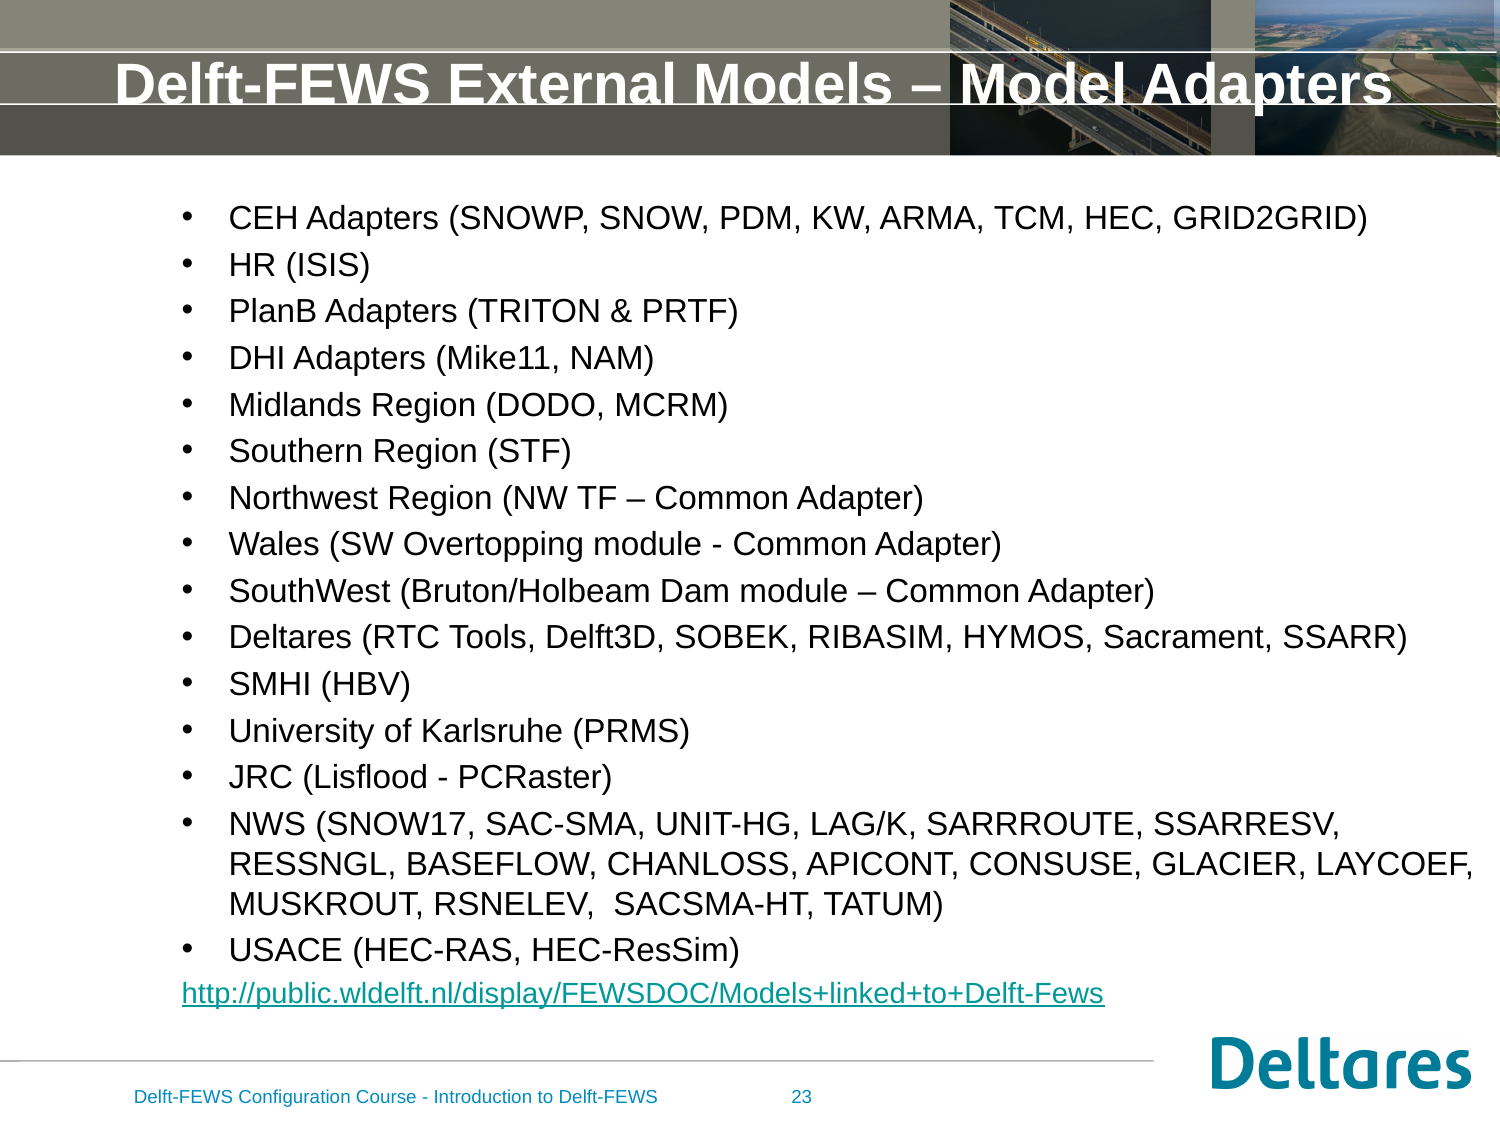

# Delft-FEWS External Models – Model Adapters
CEH Adapters (SNOWP, SNOW, PDM, KW, ARMA, TCM, HEC, GRID2GRID)
HR (ISIS)
PlanB Adapters (TRITON & PRTF)
DHI Adapters (Mike11, NAM)
Midlands Region (DODO, MCRM)
Southern Region (STF)
Northwest Region (NW TF – Common Adapter)
Wales (SW Overtopping module - Common Adapter)
SouthWest (Bruton/Holbeam Dam module – Common Adapter)
Deltares (RTC Tools, Delft3D, SOBEK, RIBASIM, HYMOS, Sacrament, SSARR)
SMHI (HBV)
University of Karlsruhe (PRMS)
JRC (Lisflood - PCRaster)
NWS (SNOW17, SAC-SMA, UNIT-HG, LAG/K, SARRROUTE, SSARRESV, RESSNGL, BASEFLOW, CHANLOSS, APICONT, CONSUSE, GLACIER, LAYCOEF, MUSKROUT, RSNELEV,  SACSMA-HT, TATUM)
USACE (HEC-RAS, HEC-ResSim)
http://public.wldelft.nl/display/FEWSDOC/Models+linked+to+Delft-Fews
Delft-FEWS Configuration Course - Introduction to Delft-FEWS
23